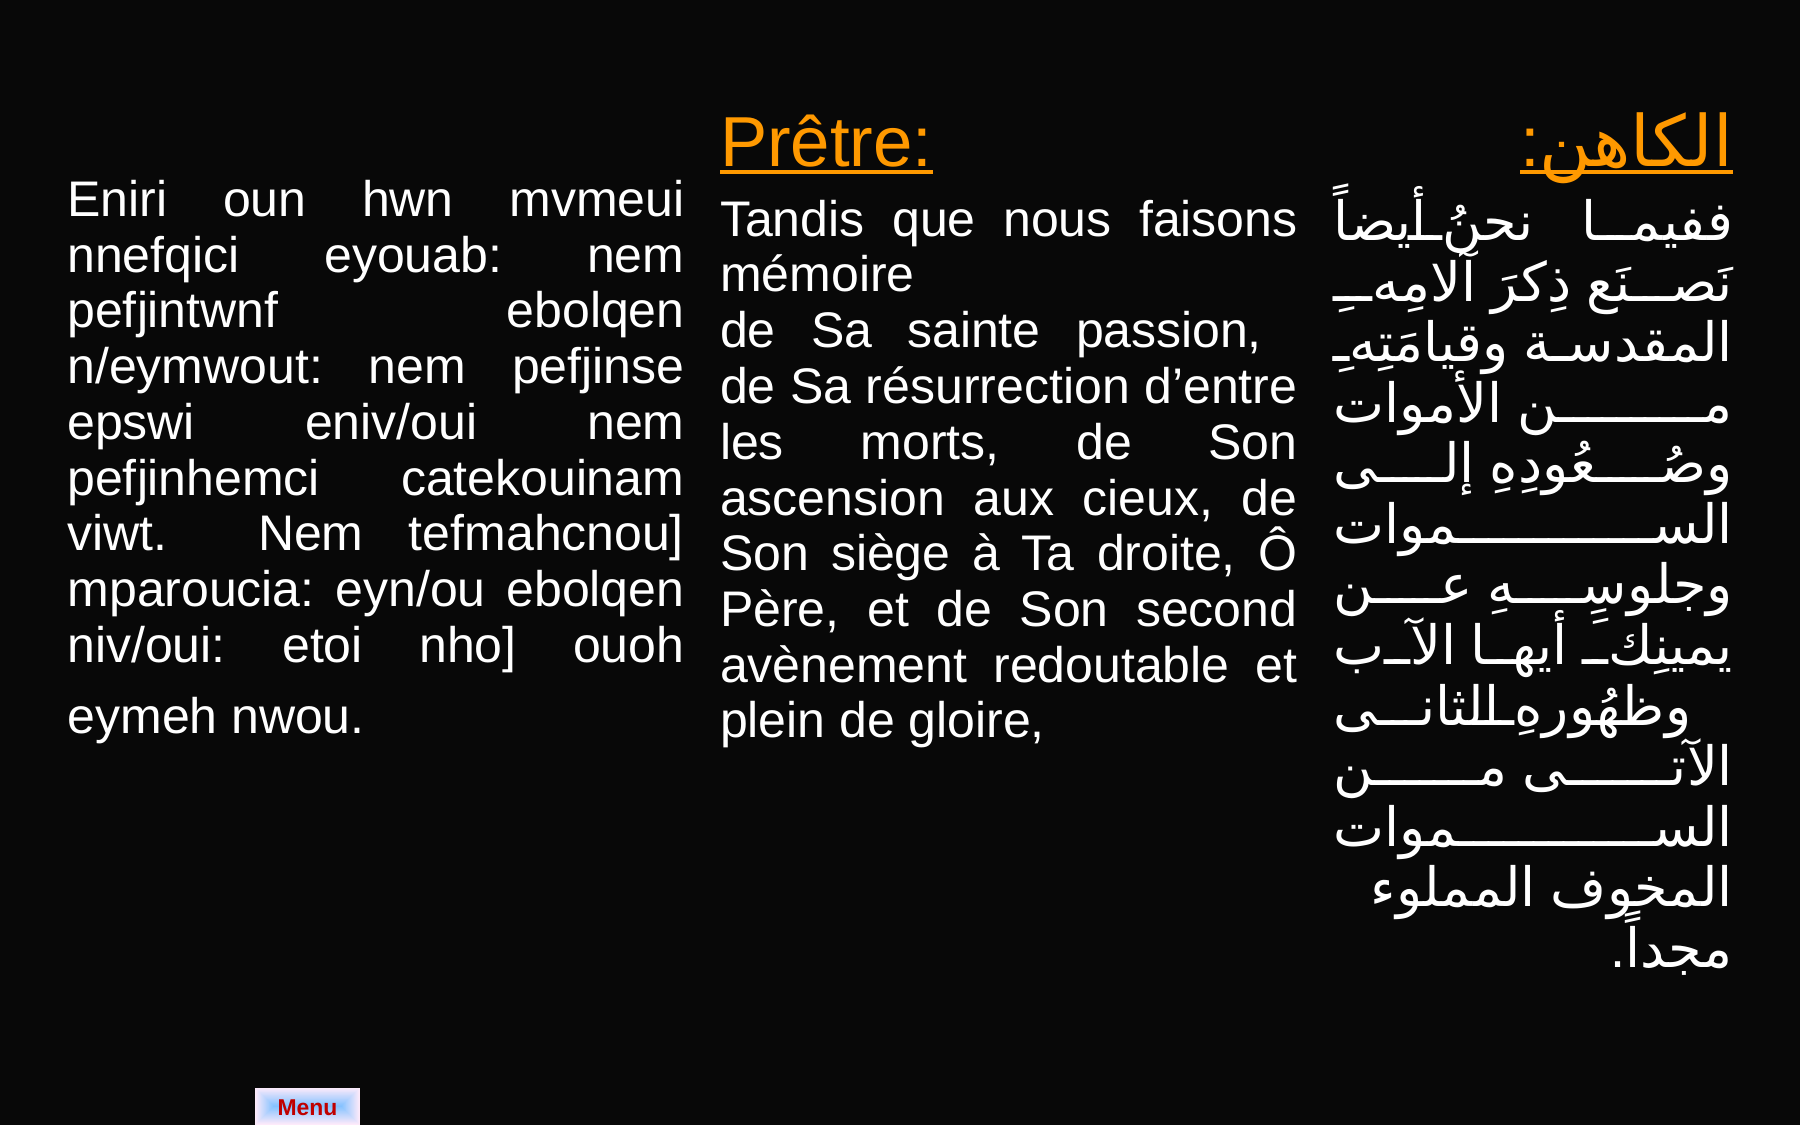

| Eniri oun hwn mvmeui nnefqici eyouab: nem pefjintwnf ebolqen n/eymwout: nem pefjinse epswi eniv/oui nem pefjinhemci catekouinam viwt. Nem tefmahcnou] mparoucia: eyn/ou ebolqen niv/oui: etoi nho] ouoh eymeh nwou. | Prêtre: Tandis que nous faisons mémoire de Sa sainte passion, de Sa résurrection d’entre les morts, de Son ascension aux cieux, de Son siège à Ta droite, Ô Père, et de Son second avènement redoutable et plein de gloire, | الكاهن: ففيما نحنُ أيضاً نَصنَع ذِكرَ آلامِهِ المقدسة وقيامَتِهِ من الأموات وصُعُودِهِ إلى السموات وجلوسِهِ عن يمينِكَ أيها الآب وظهُورهِ الثانى الآتى من السموات المخوف المملوء مجداً. |
| --- | --- | --- |
Menu